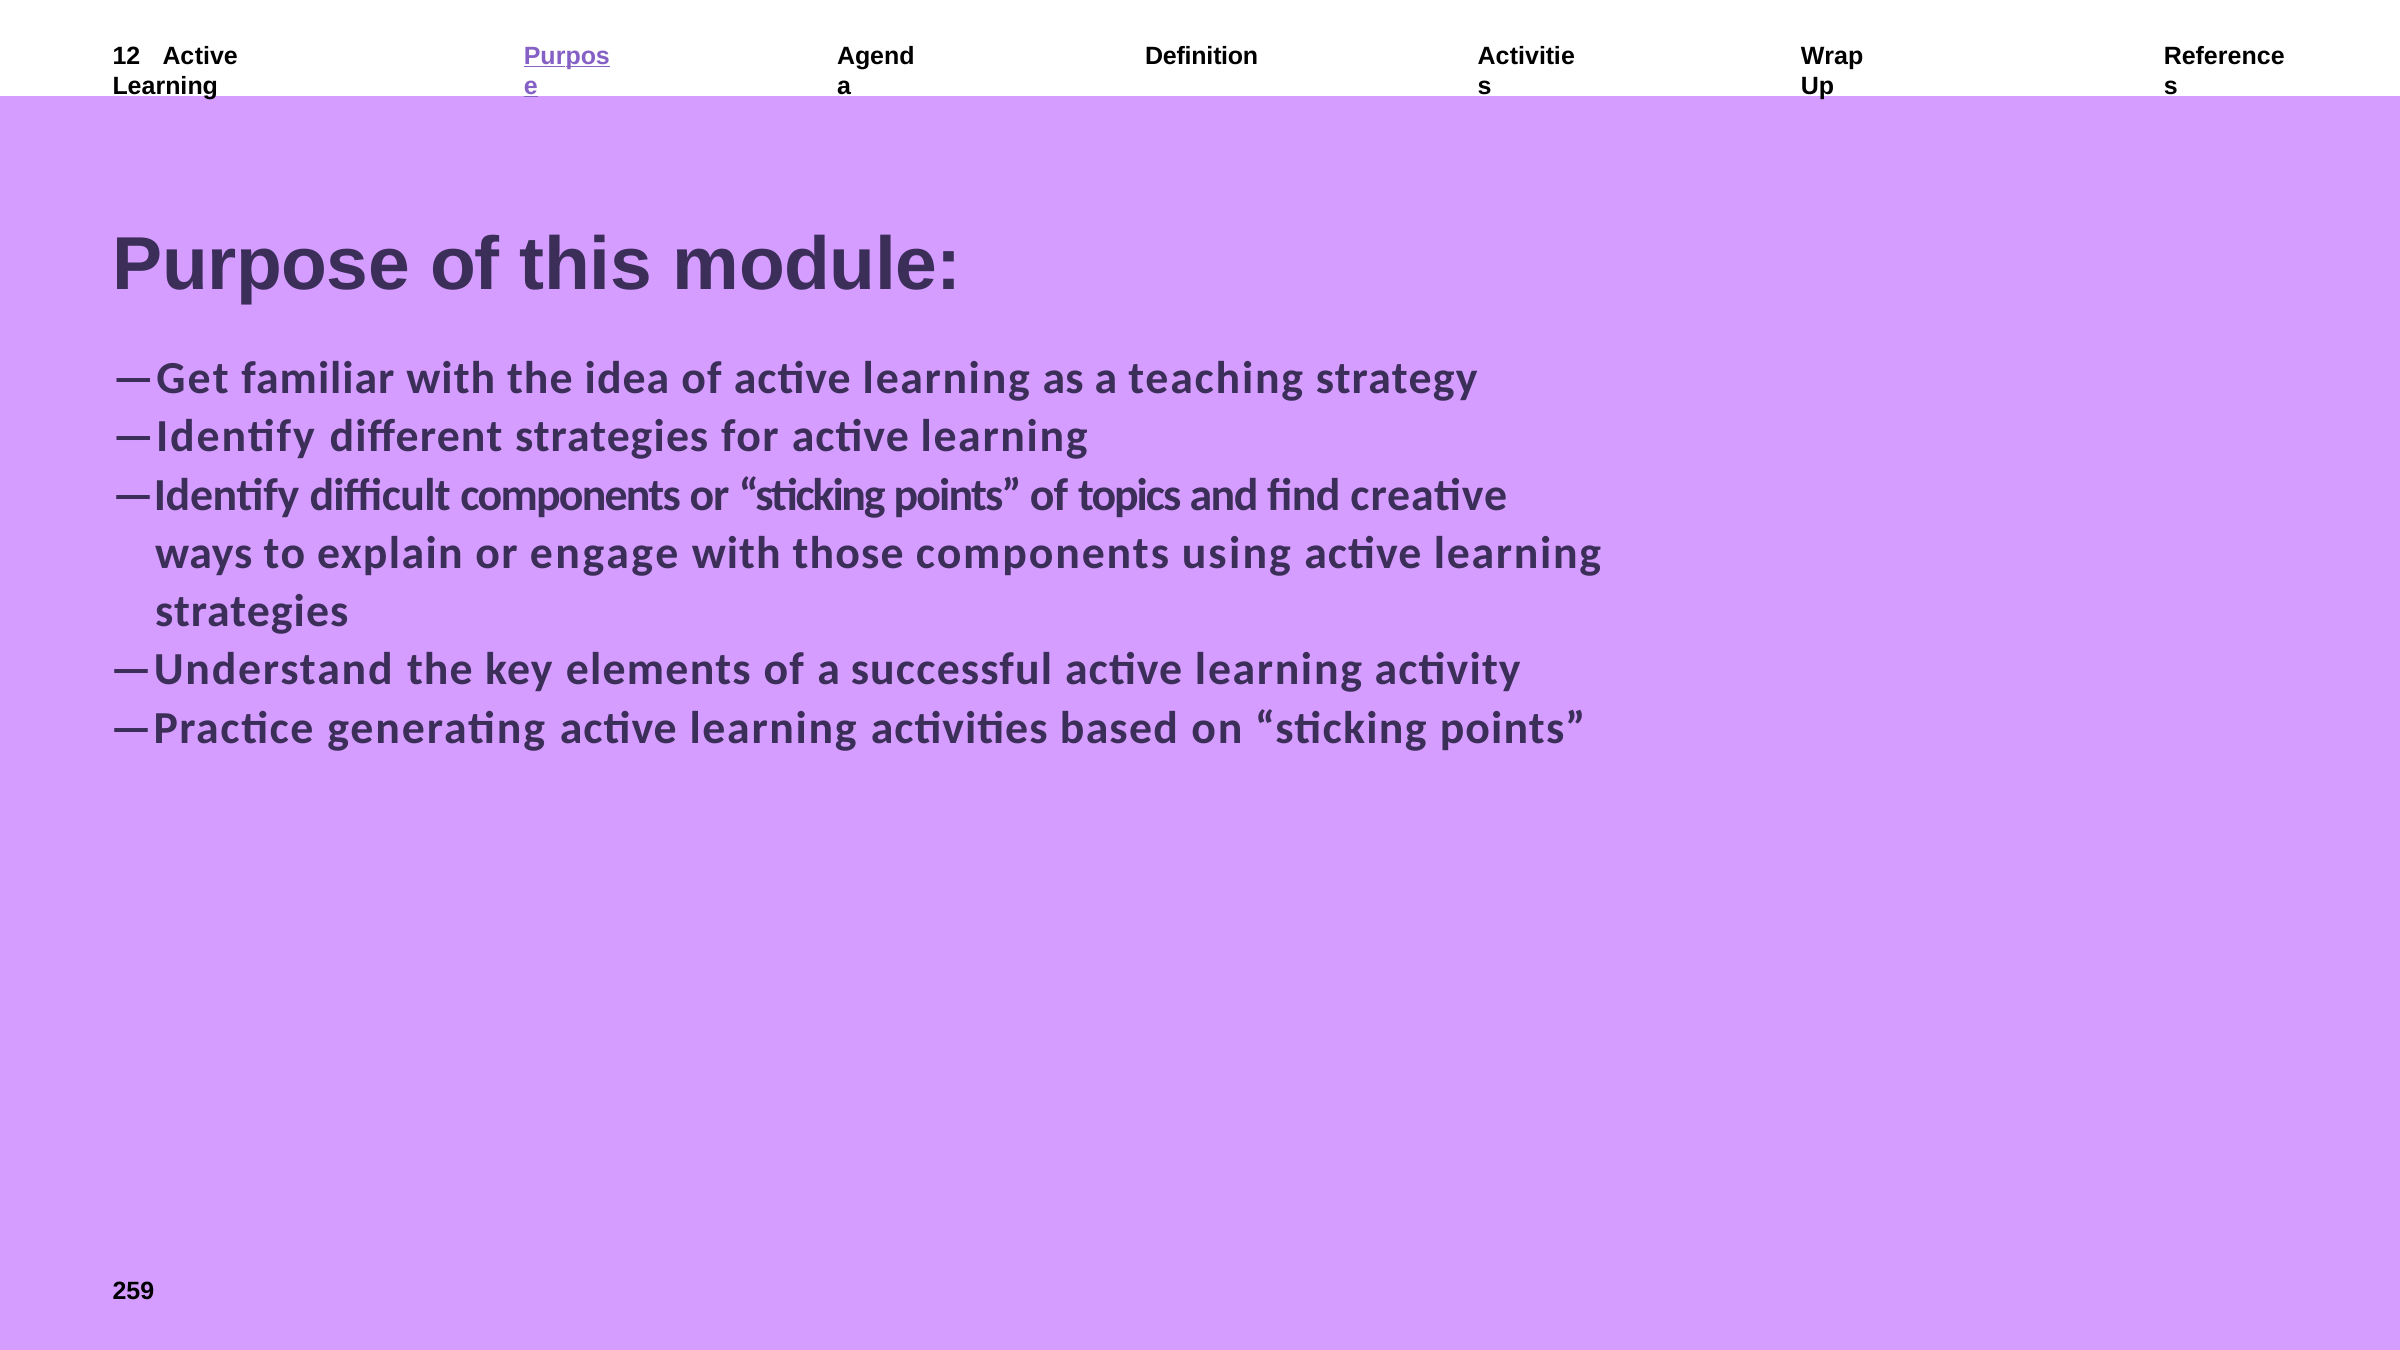

—

12	Active	Learning
Purpose
Agenda
Definition
Activities
Wrap	Up
References

Purpose of this module:
—Get familiar with the idea of active learning as a teaching strategy
—Identify different strategies for active learning
—Identify difficult components or “sticking points” of topics and find creative ways to explain or engage with those components using active learning strategies
—Understand the key elements of a successful active learning activity
—Practice generating active learning activities based on “sticking points”
259